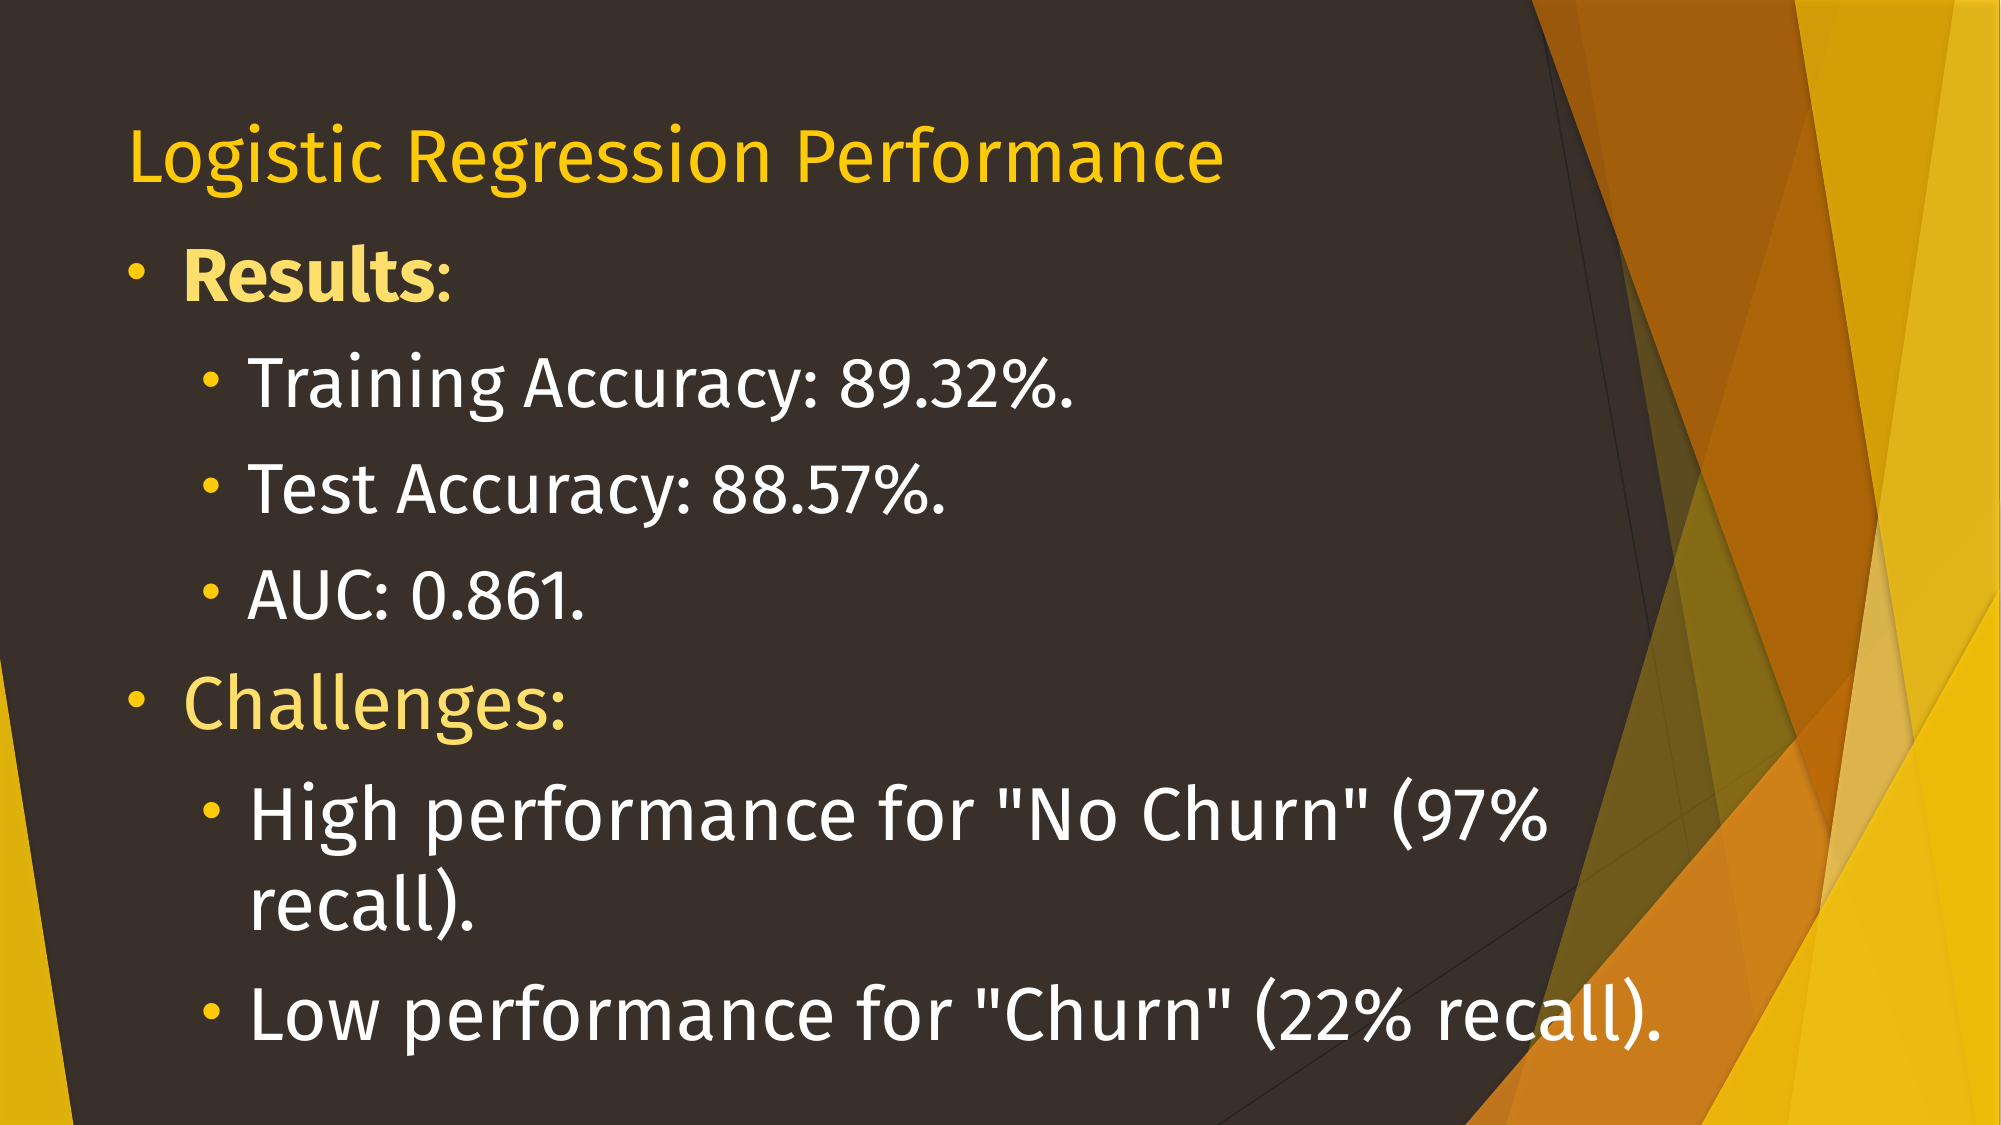

# Logistic Regression Performance
Results:
Training Accuracy: 89.32%.
Test Accuracy: 88.57%.
AUC: 0.861.
Challenges:
High performance for "No Churn" (97% recall).
Low performance for "Churn" (22% recall).